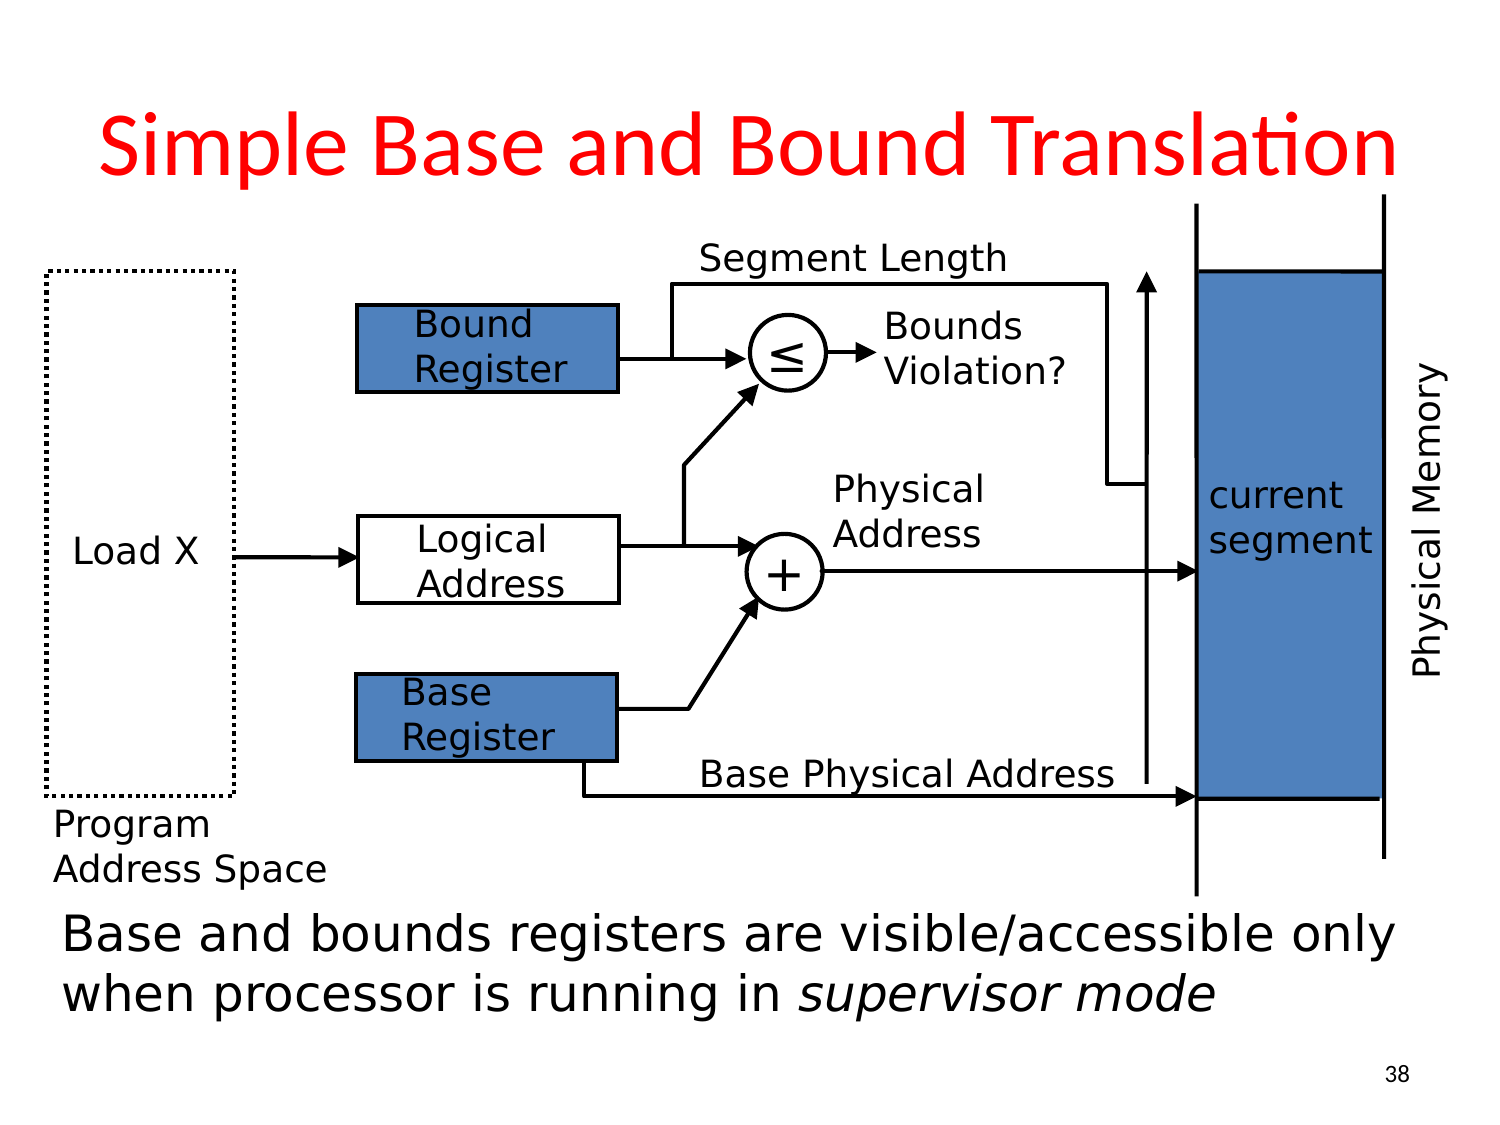

# Simple Base and Bound Translation

Segment Length

Bound
Register
Bounds
Violation?

≤

Physical
Address
current
segment
Physical Memory
Logical
Address

Load X

+

Base
Register

Base Physical Address

Program
Address Space

Base and bounds registers are visible/accessible only when processor is running in supervisor mode
38